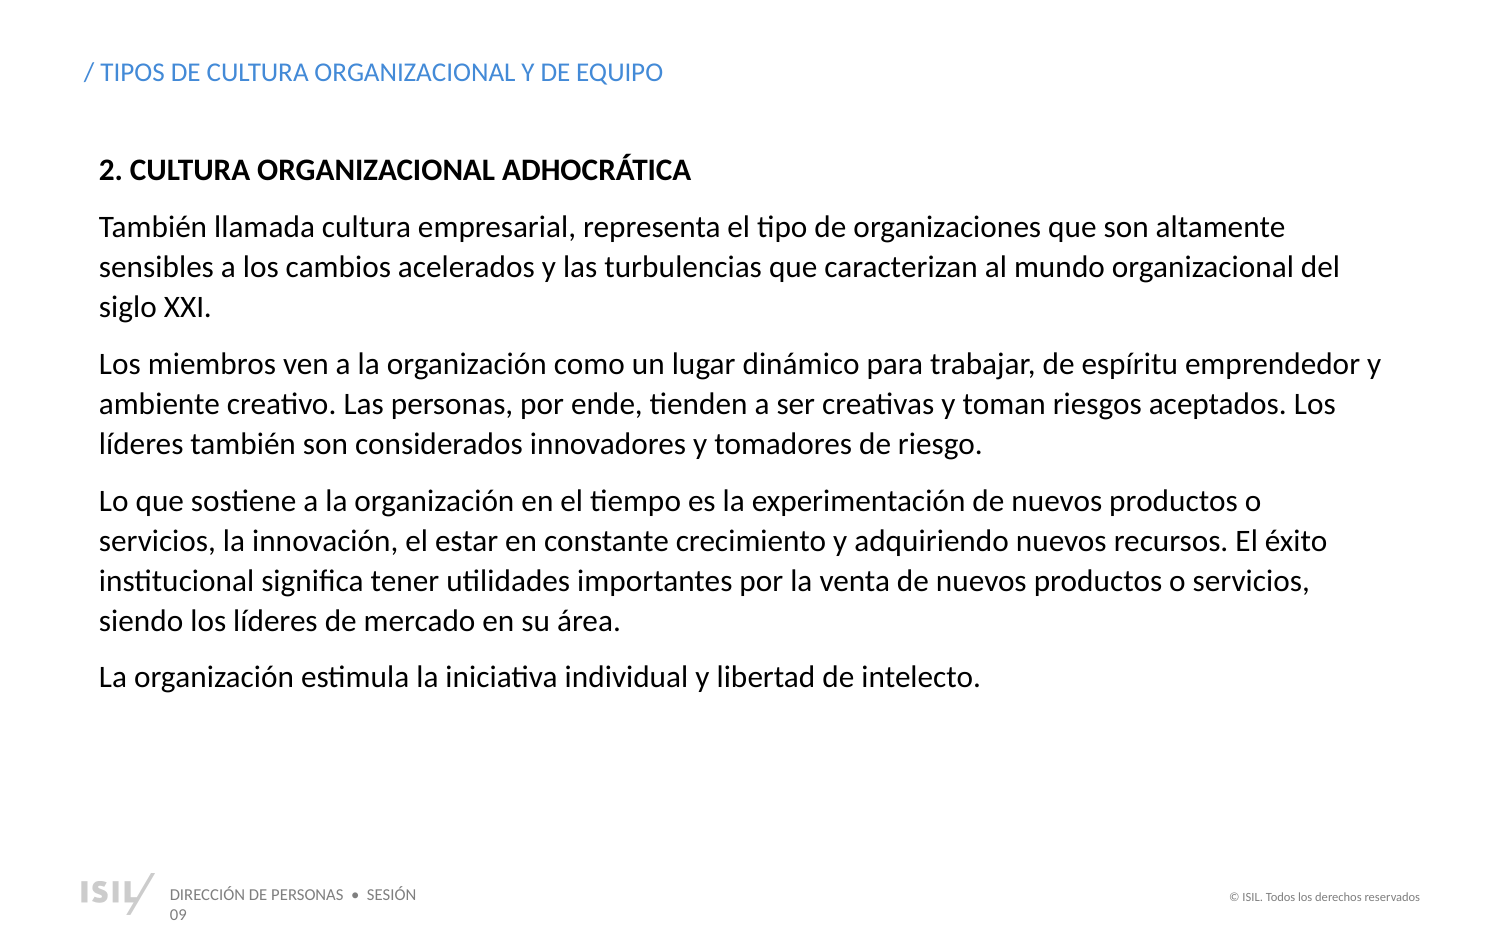

/ TIPOS DE CULTURA ORGANIZACIONAL Y DE EQUIPO
2. CULTURA ORGANIZACIONAL ADHOCRÁTICA
También llamada cultura empresarial, representa el tipo de organizaciones que son altamente sensibles a los cambios acelerados y las turbulencias que caracterizan al mundo organizacional del siglo XXI.
Los miembros ven a la organización como un lugar dinámico para trabajar, de espíritu emprendedor y ambiente creativo. Las personas, por ende, tienden a ser creativas y toman riesgos aceptados. Los líderes también son considerados innovadores y tomadores de riesgo.
Lo que sostiene a la organización en el tiempo es la experimentación de nuevos productos o servicios, la innovación, el estar en constante crecimiento y adquiriendo nuevos recursos. El éxito institucional significa tener utilidades importantes por la venta de nuevos productos o servicios, siendo los líderes de mercado en su área.
La organización estimula la iniciativa individual y libertad de intelecto.